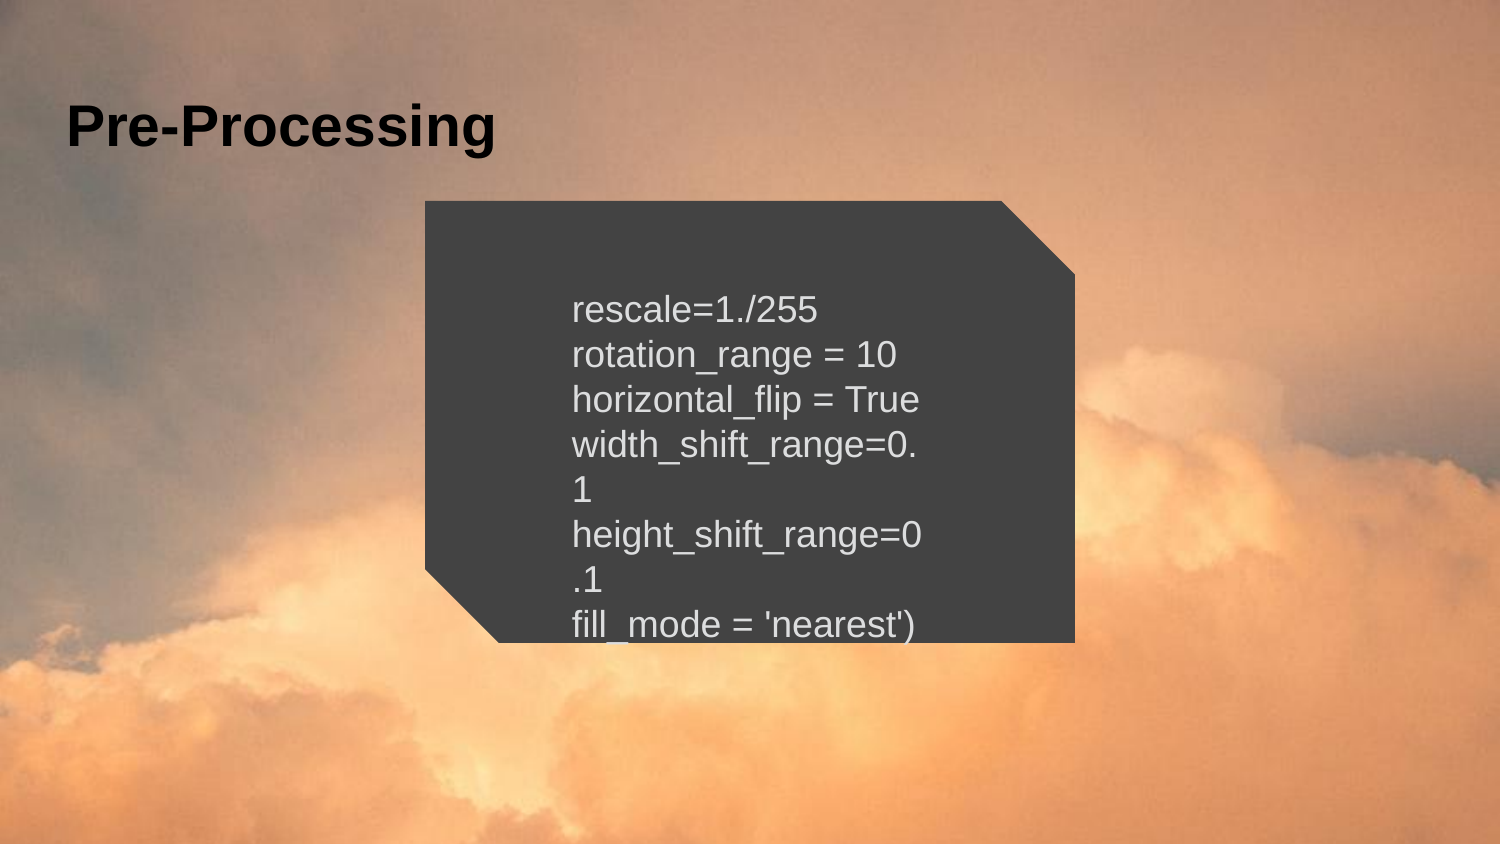

# Pre-Processing

rescale=1./255
rotation_range = 10
horizontal_flip = True
width_shift_range=0.1
height_shift_range=0.1
fill_mode = 'nearest')